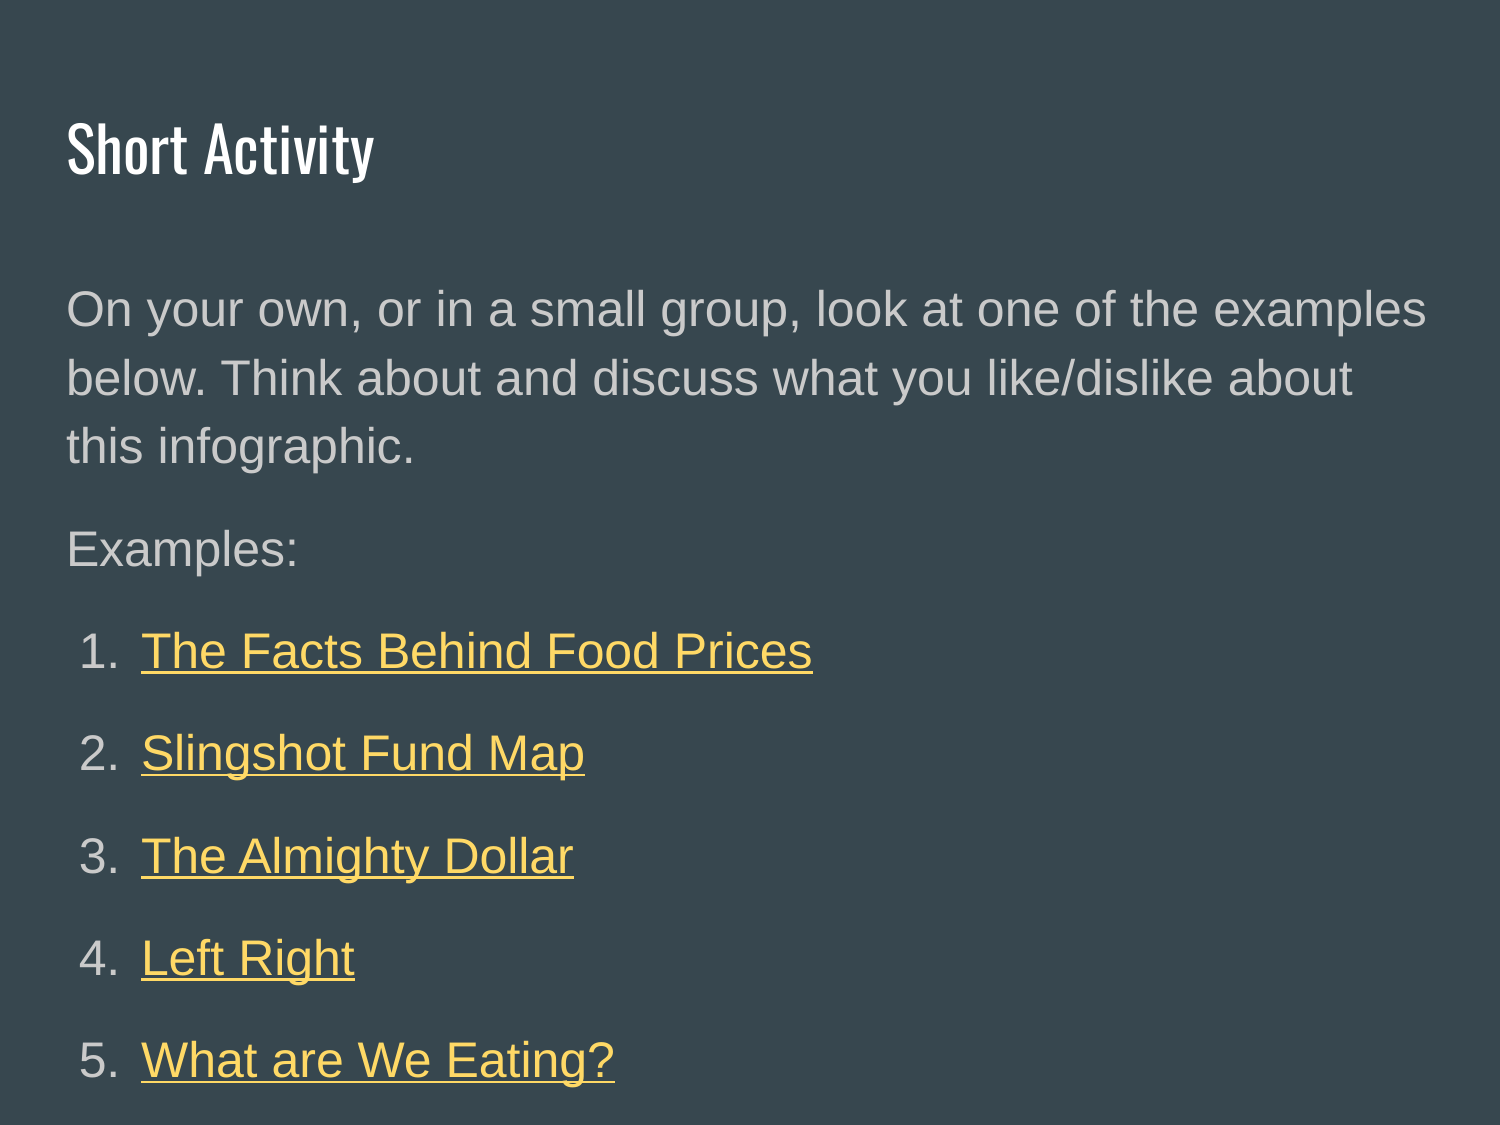

# Short Activity
On your own, or in a small group, look at one of the examples below. Think about and discuss what you like/dislike about this infographic.
Examples:
The Facts Behind Food Prices
Slingshot Fund Map
The Almighty Dollar
Left Right
What are We Eating?